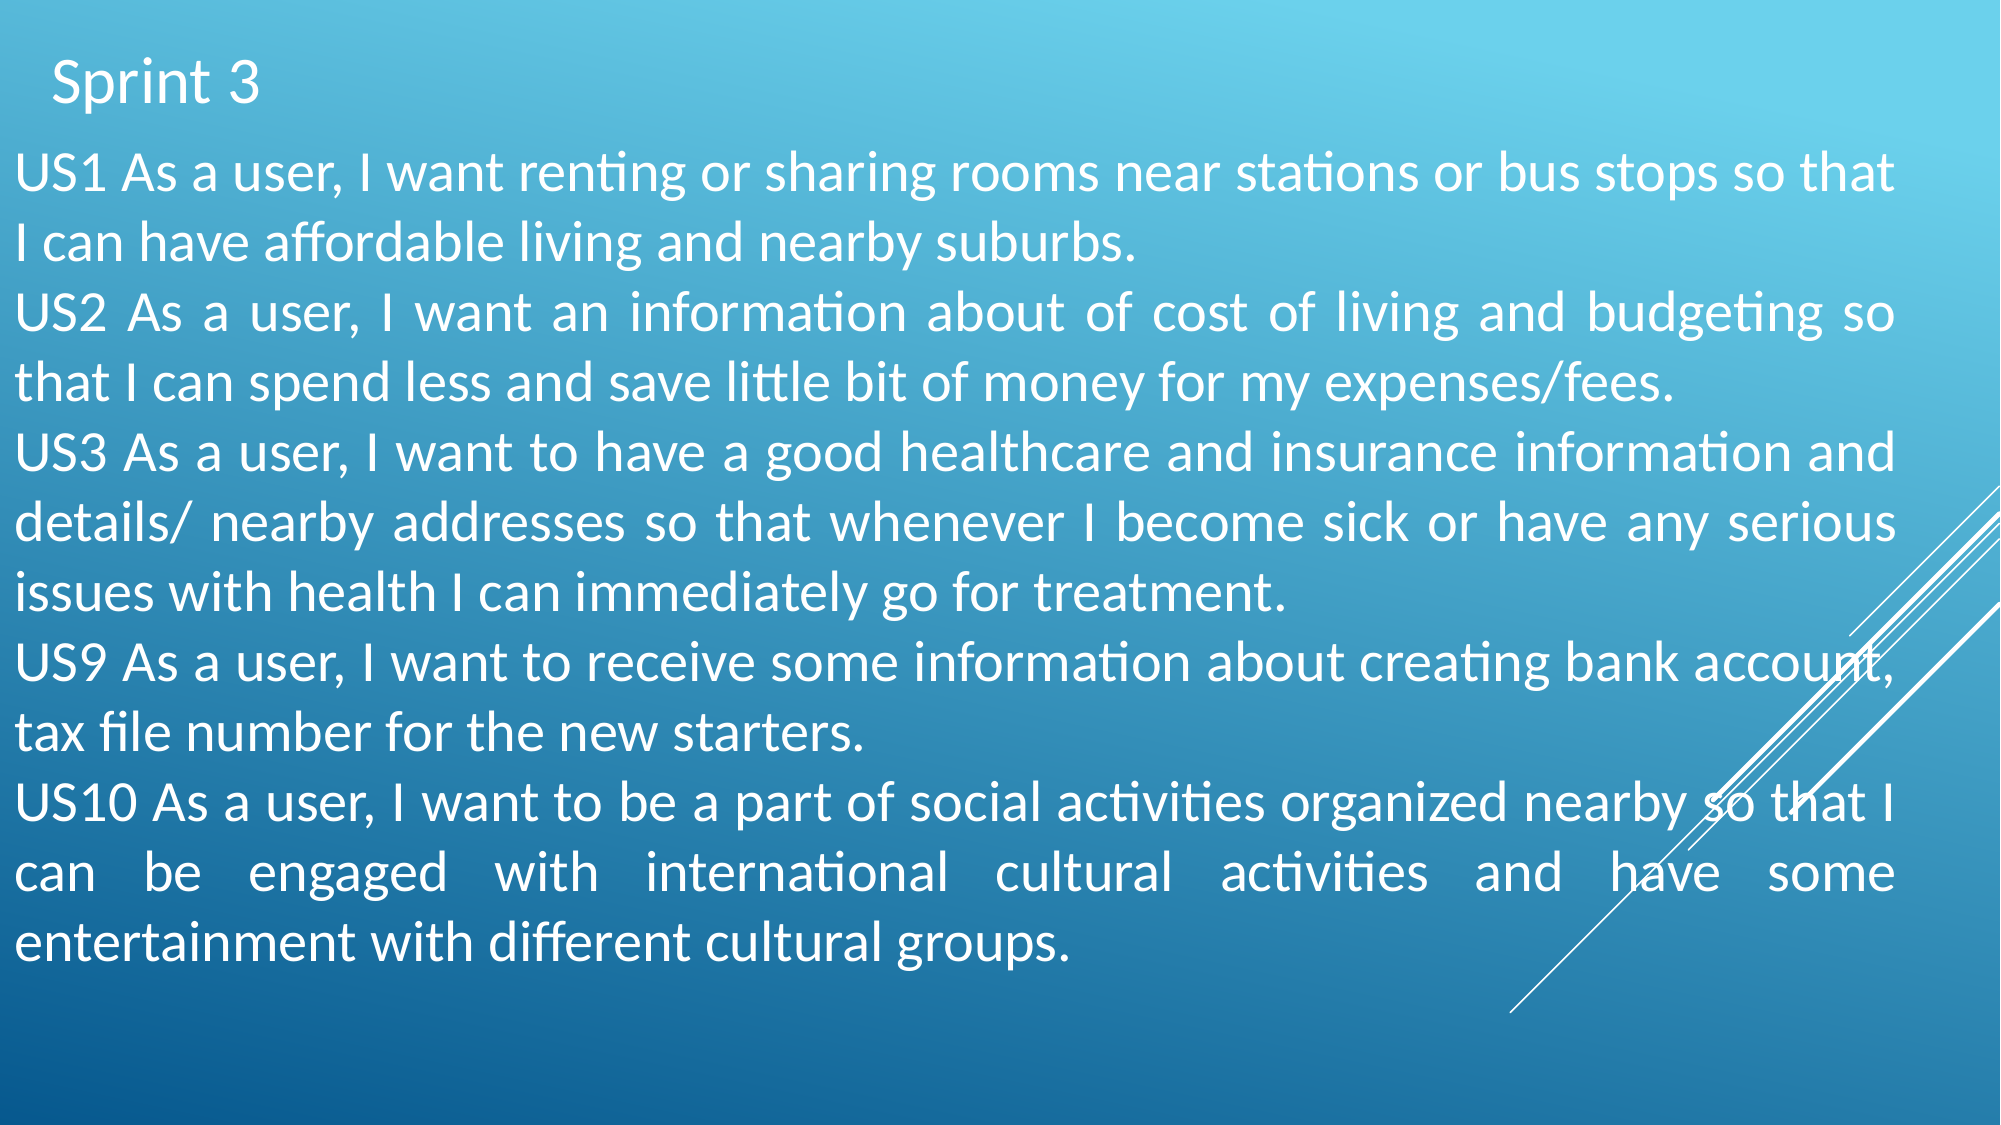

Sprint 3
US1 As a user, I want renting or sharing rooms near stations or bus stops so that I can have affordable living and nearby suburbs.
US2 As a user, I want an information about of cost of living and budgeting so that I can spend less and save little bit of money for my expenses/fees.
US3 As a user, I want to have a good healthcare and insurance information and details/ nearby addresses so that whenever I become sick or have any serious issues with health I can immediately go for treatment.
US9 As a user, I want to receive some information about creating bank account, tax file number for the new starters.
US10 As a user, I want to be a part of social activities organized nearby so that I can be engaged with international cultural activities and have some entertainment with different cultural groups.